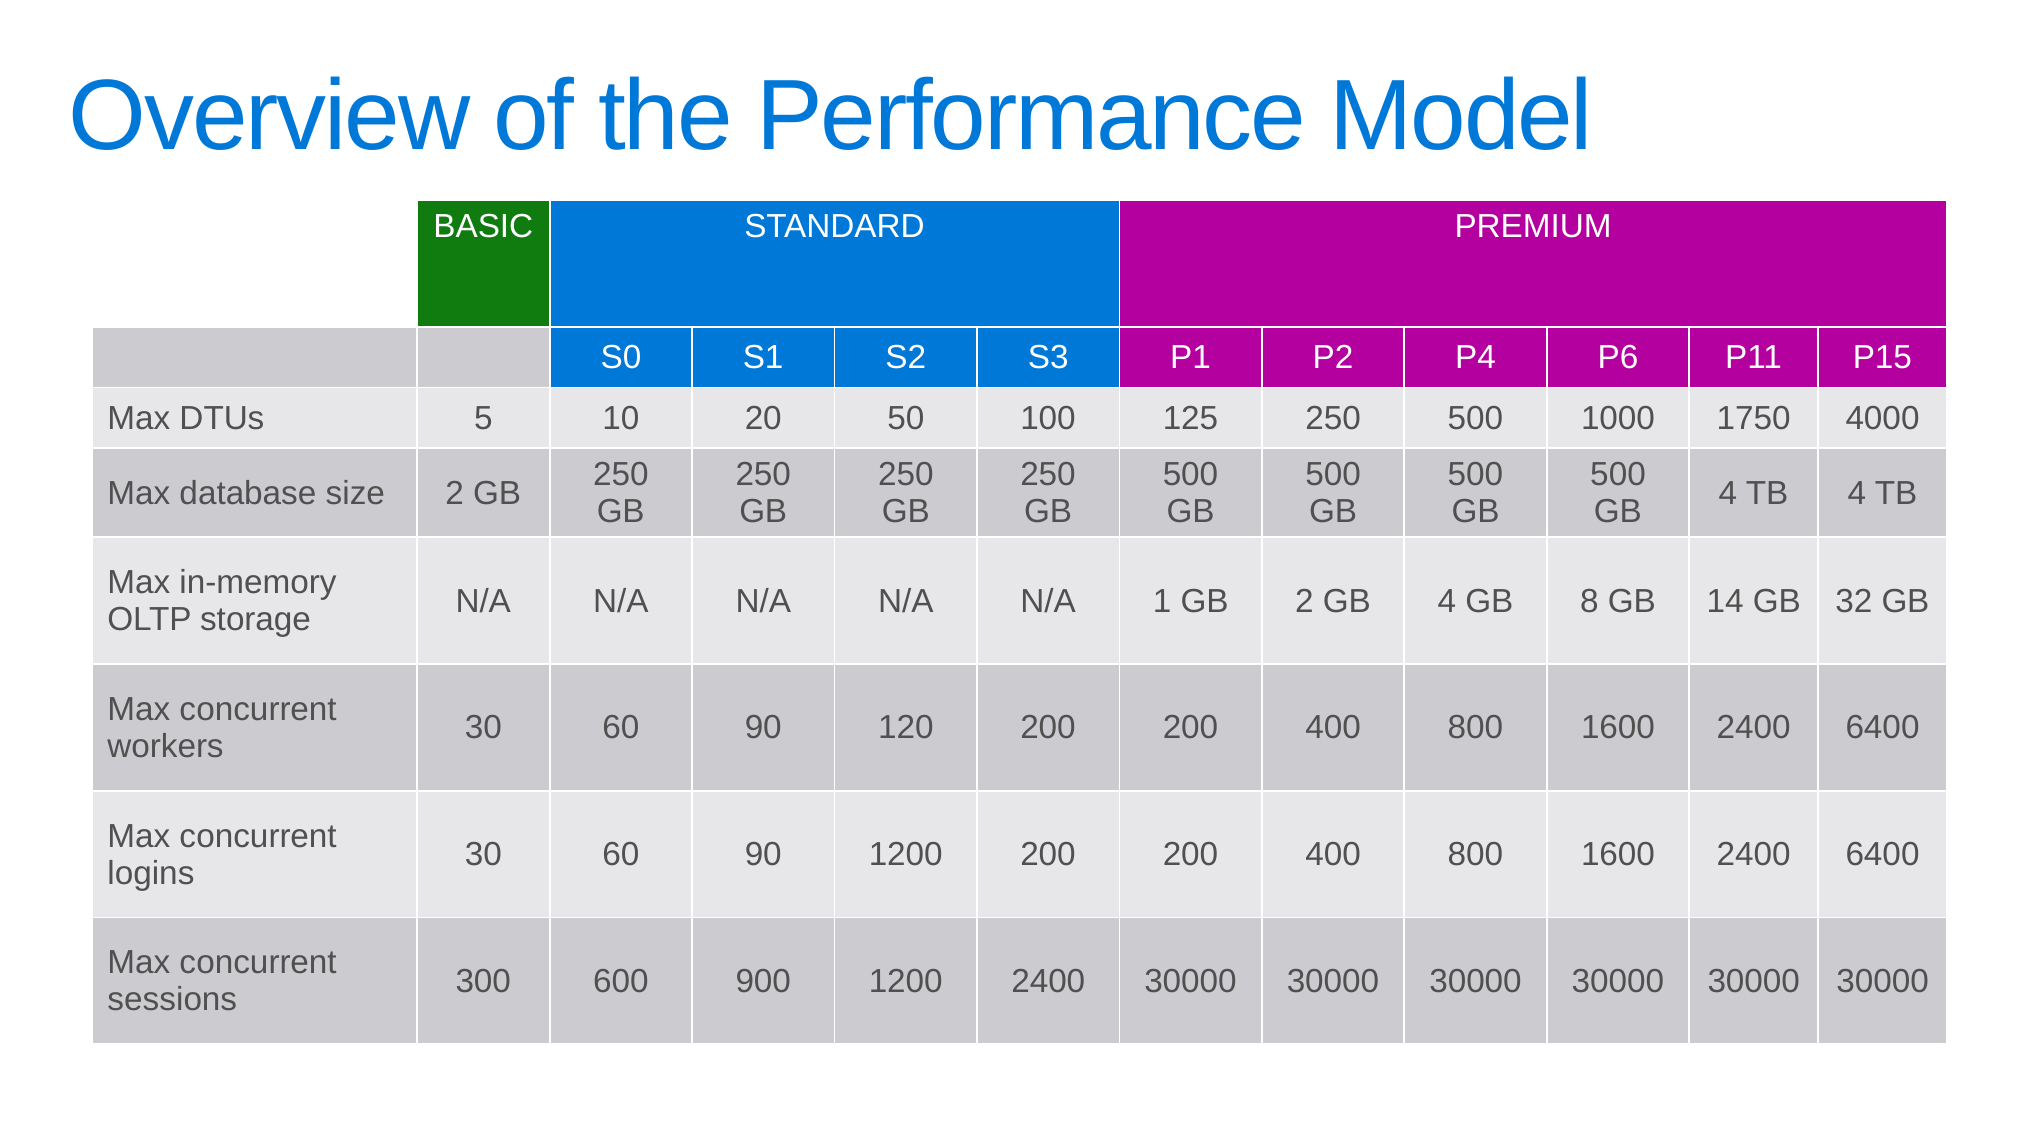

# Overview of the Performance Model
|  | BASIC | STANDARD |  |  |  | PREMIUM |  |  |  |  |  |
| --- | --- | --- | --- | --- | --- | --- | --- | --- | --- | --- | --- |
|  |  | S0 | S1 | S2 | S3 | P1 | P2 | P4 | P6 | P11 | P15 |
| Max DTUs | 5 | 10 | 20 | 50 | 100 | 125 | 250 | 500 | 1000 | 1750 | 4000 |
| Max database size | 2 GB | 250 GB | 250 GB | 250 GB | 250 GB | 500 GB | 500 GB | 500 GB | 500 GB | 4 TB | 4 TB |
| Max in-memory OLTP storage | N/A | N/A | N/A | N/A | N/A | 1 GB | 2 GB | 4 GB | 8 GB | 14 GB | 32 GB |
| Max concurrent workers | 30 | 60 | 90 | 120 | 200 | 200 | 400 | 800 | 1600 | 2400 | 6400 |
| Max concurrent logins | 30 | 60 | 90 | 1200 | 200 | 200 | 400 | 800 | 1600 | 2400 | 6400 |
| Max concurrent sessions | 300 | 600 | 900 | 1200 | 2400 | 30000 | 30000 | 30000 | 30000 | 30000 | 30000 |